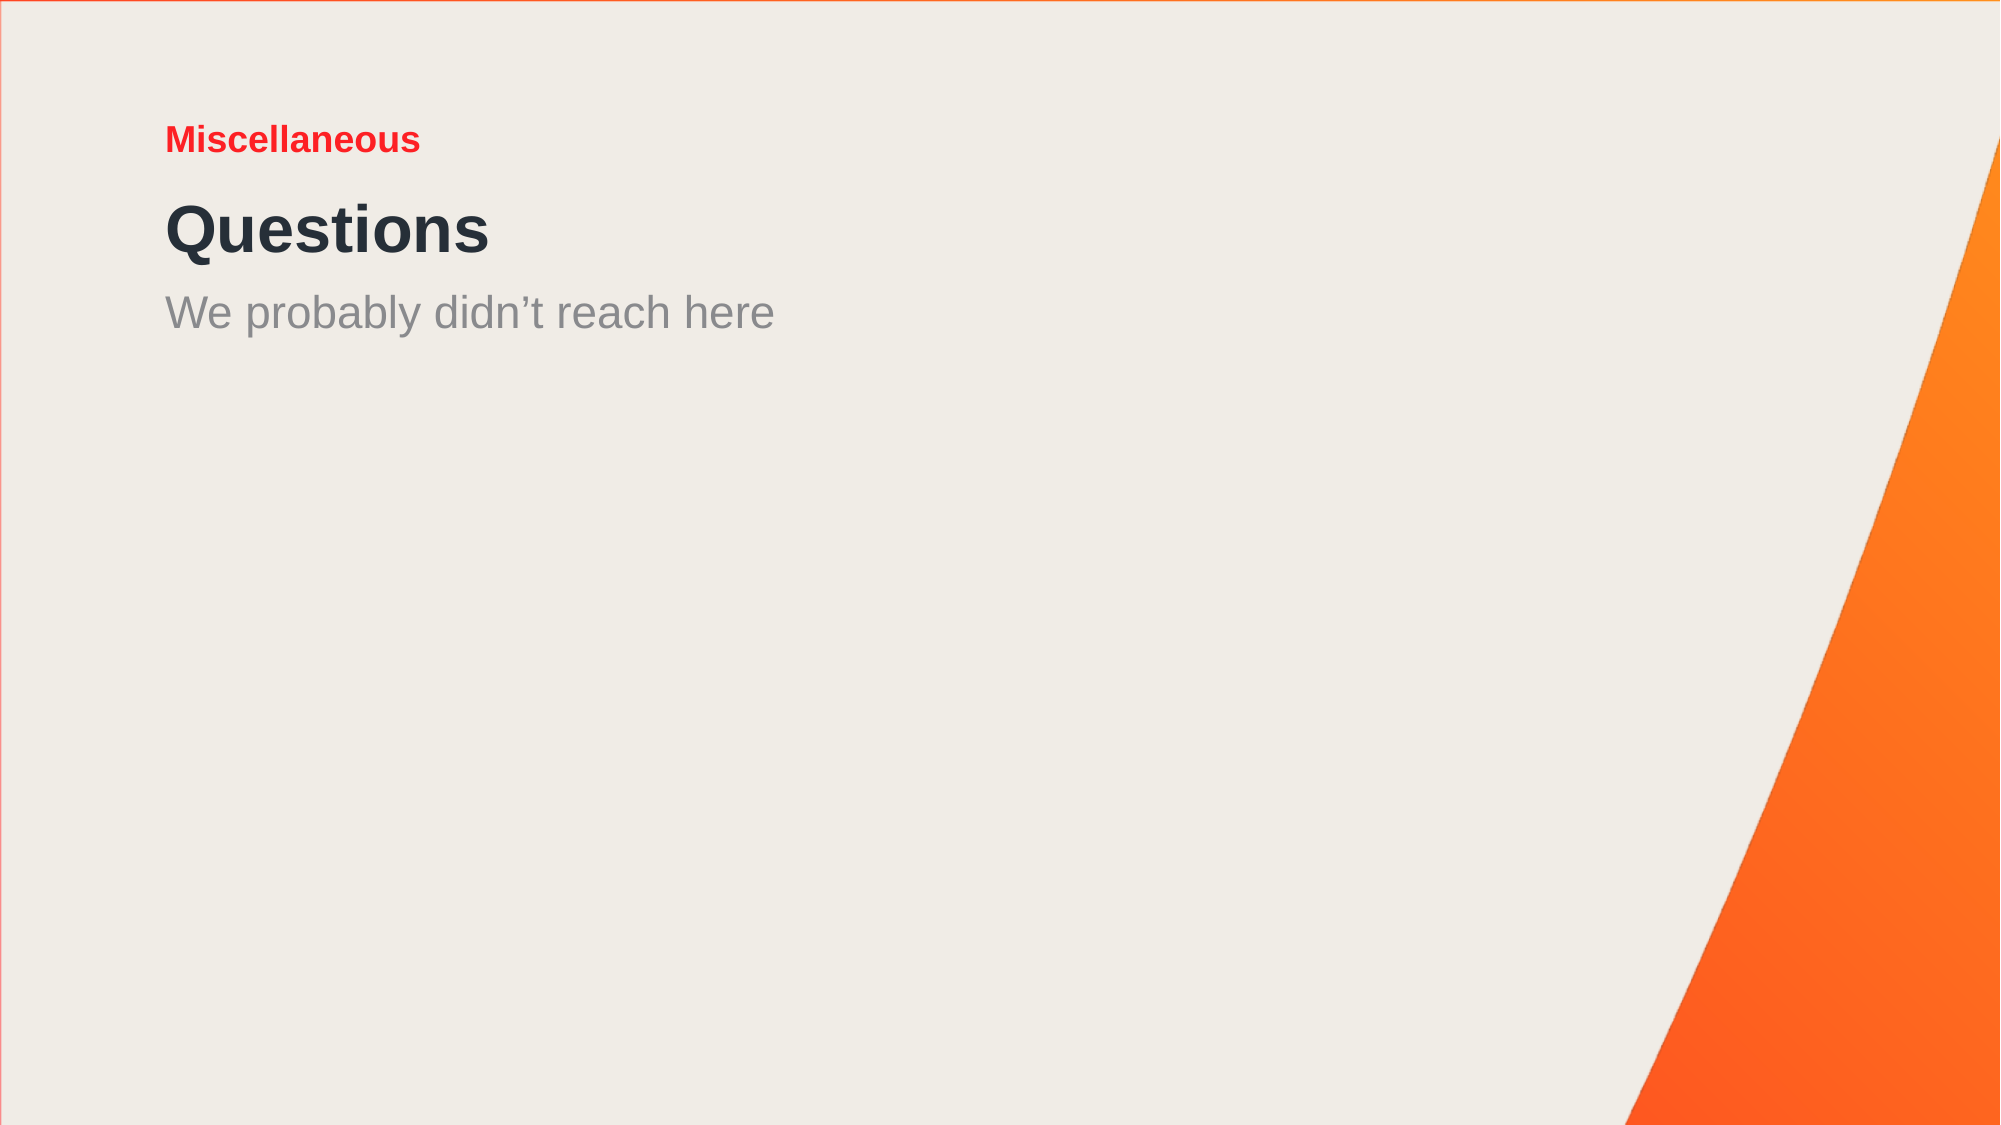

Miscellaneous
# Questions
We probably didn’t reach here